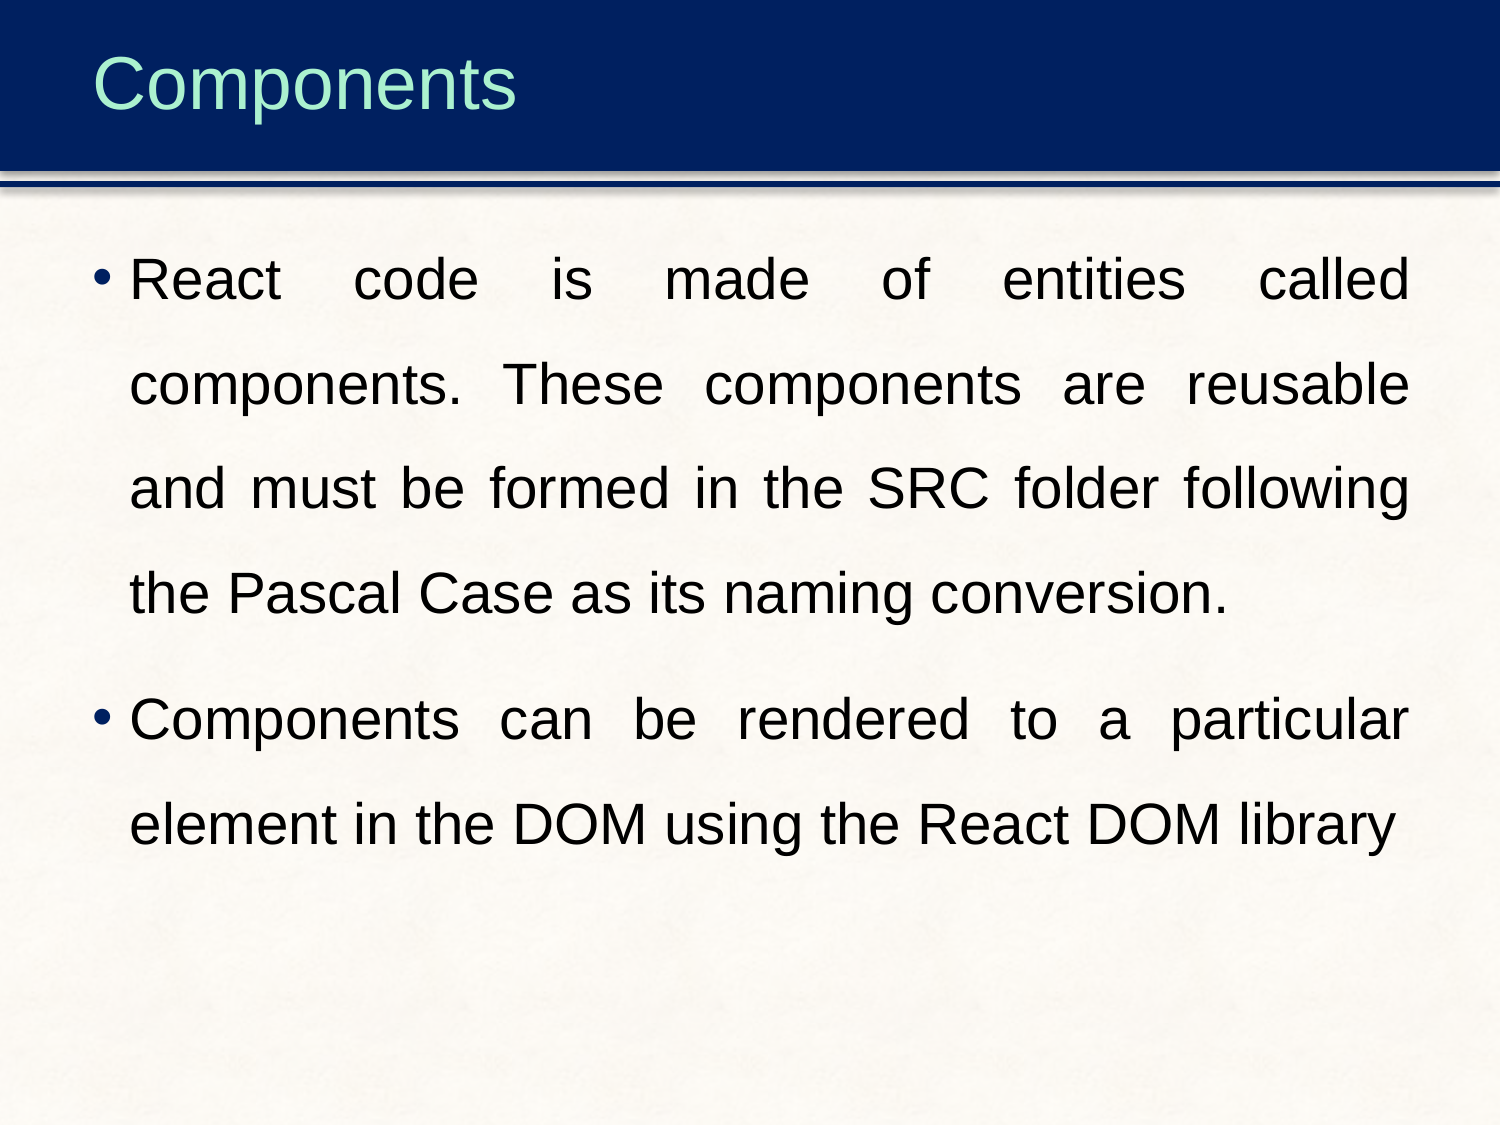

# Components
React code is made of entities called components. These components are reusable and must be formed in the SRC folder following the Pascal Case as its naming conversion.
Components can be rendered to a particular element in the DOM using the React DOM library